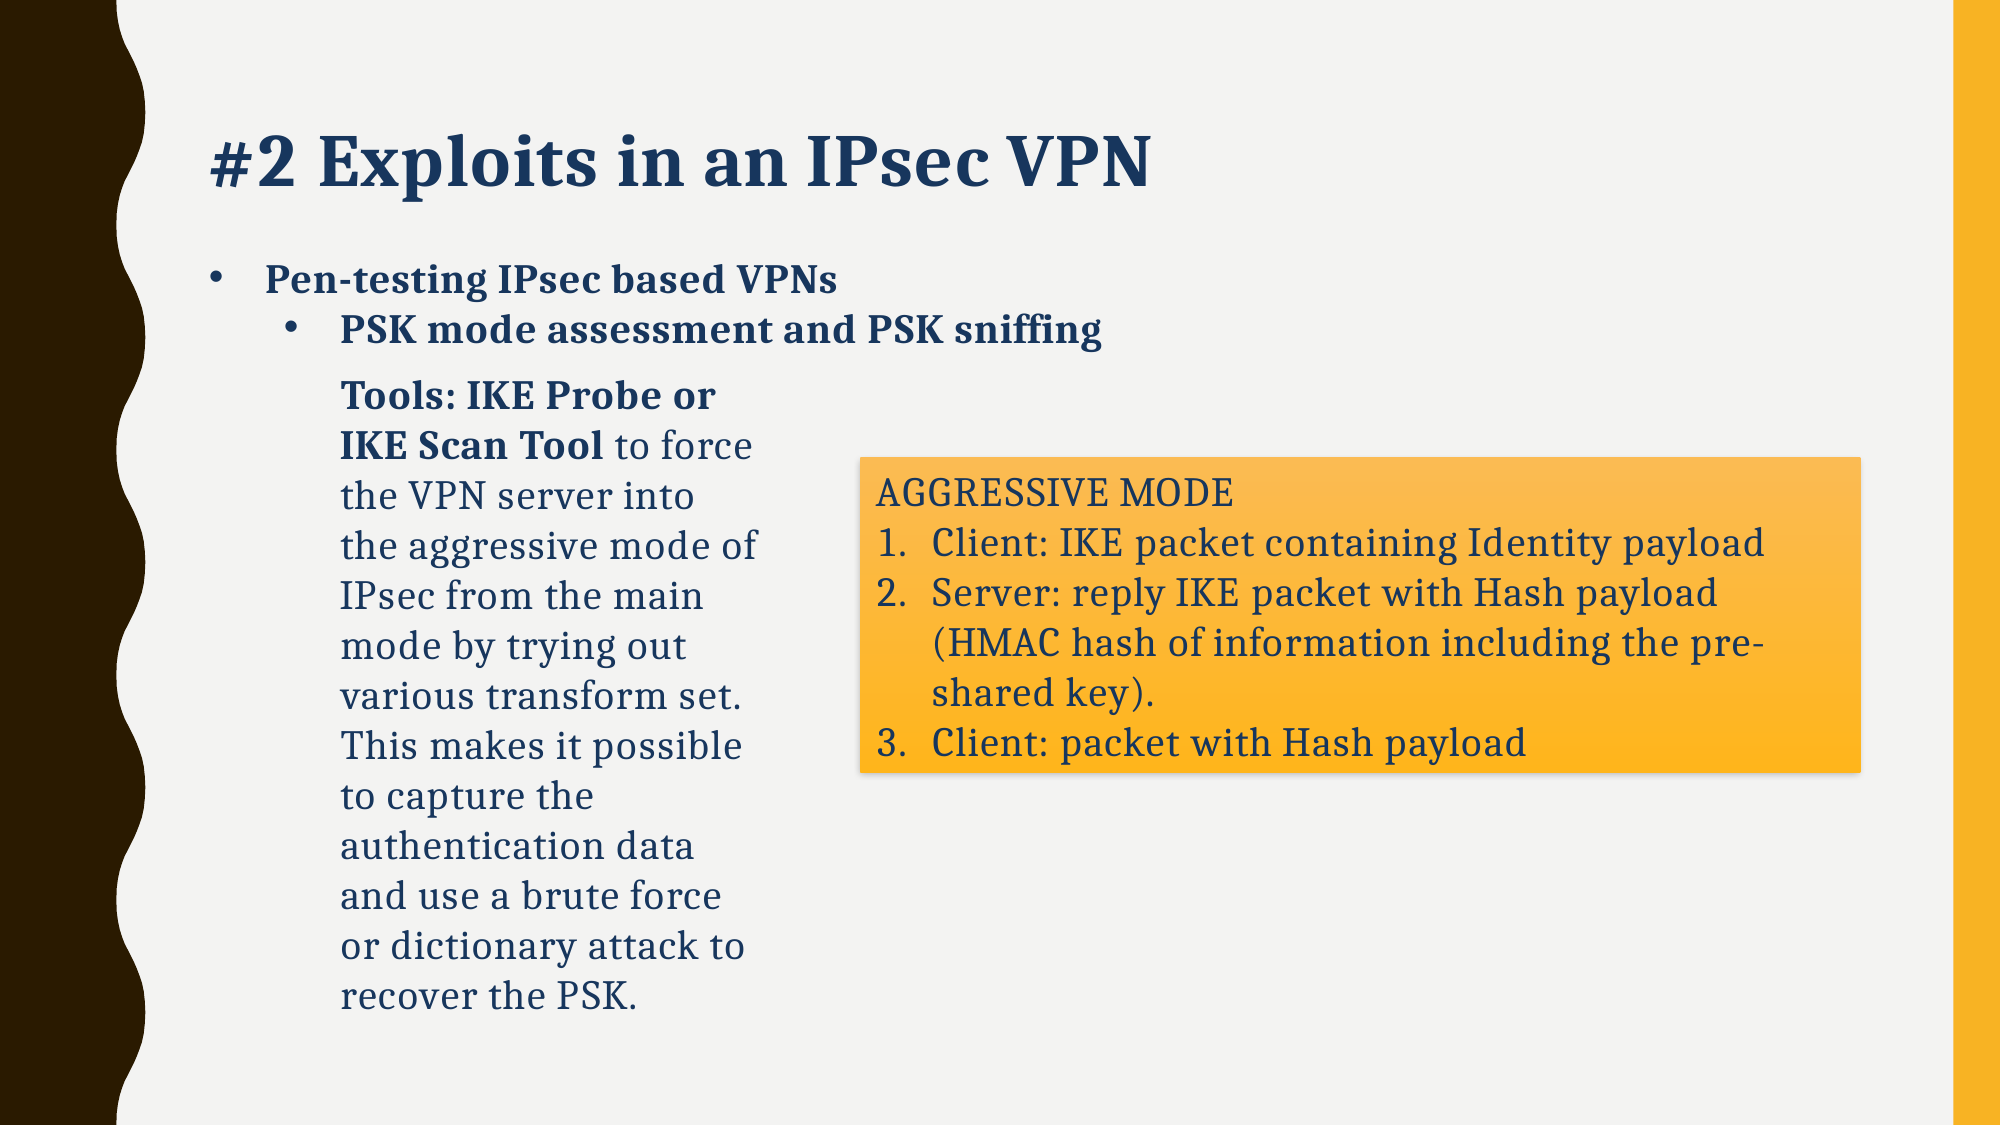

#2 Exploits in an IPsec VPN

Pen-testing IPsec based VPNs
PSK mode assessment and PSK sniffing

Tools: IKE Probe or IKE Scan Tool to force the VPN server into the aggressive mode of IPsec from the main mode by trying out various transform set. This makes it possible to capture the authentication data and use a brute force or dictionary attack to recover the PSK.
AGGRESSIVE MODE
Client: IKE packet containing Identity payload
Server: reply IKE packet with Hash payload (HMAC hash of information including the pre-shared key).
Client: packet with Hash payload